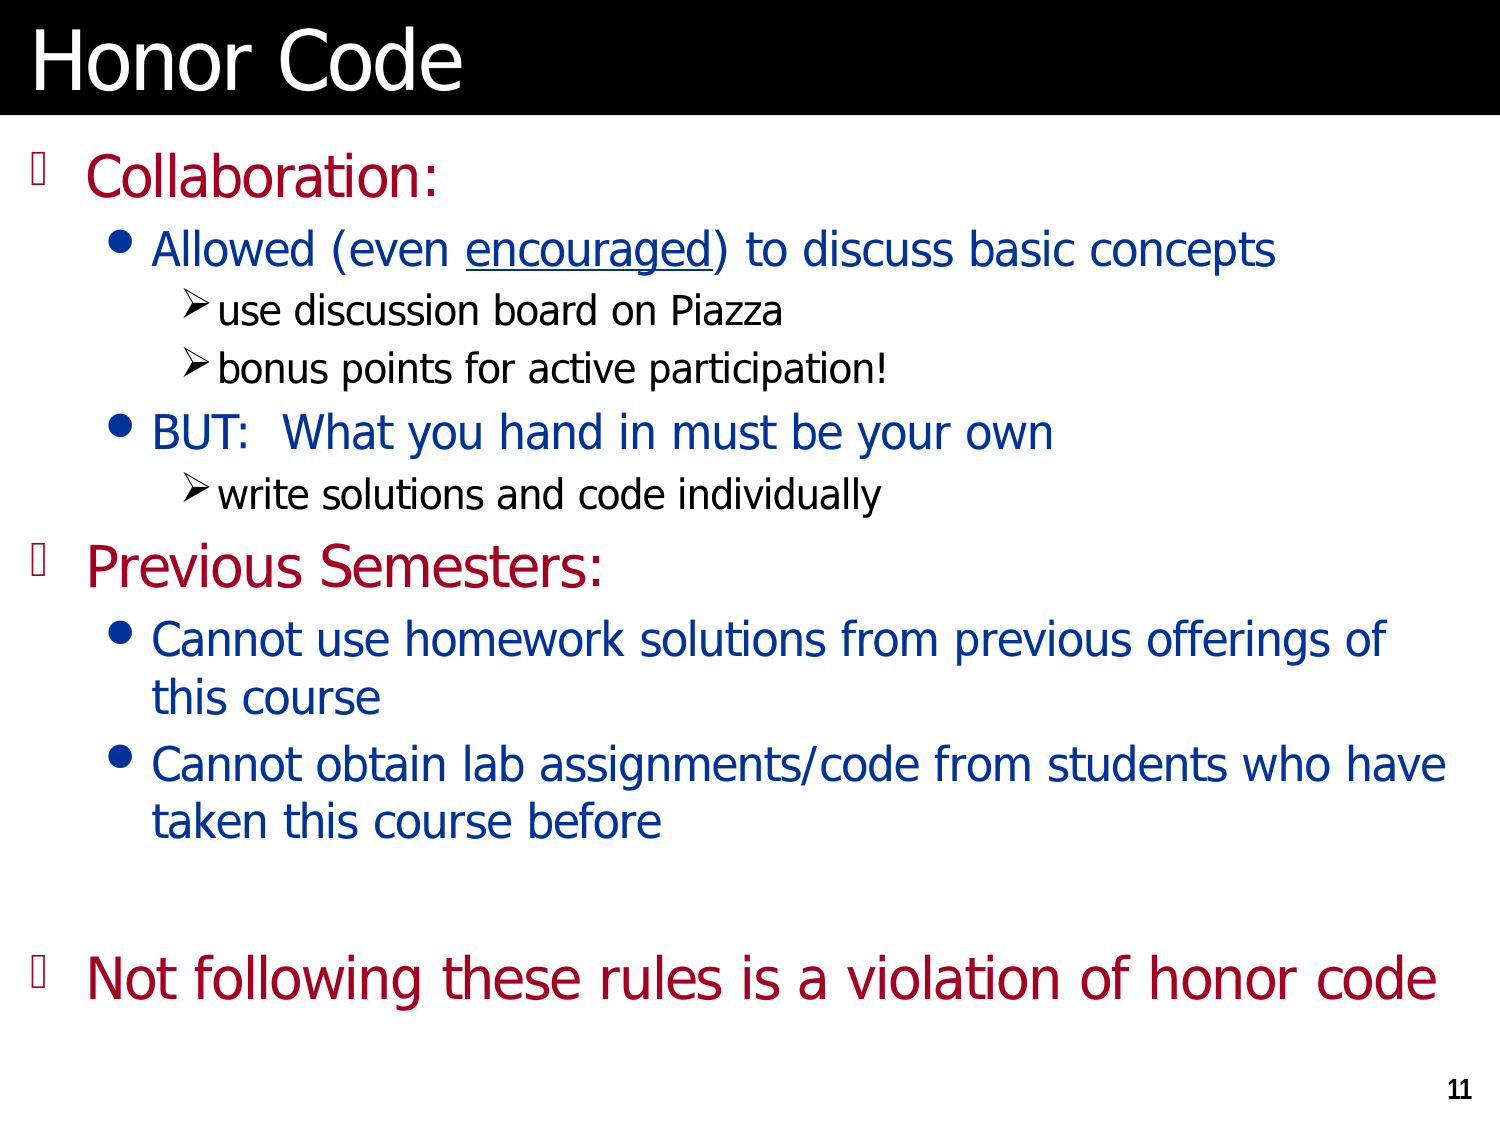

# Honor Code
Collaboration:
Allowed (even encouraged) to discuss basic concepts
use discussion board on Piazza
bonus points for active participation!
BUT:  What you hand in must be your own
write solutions and code individually
Previous Semesters:
Cannot use homework solutions from previous offerings of this course
Cannot obtain lab assignments/code from students who have taken this course before

Not following these rules is a violation of honor code

11